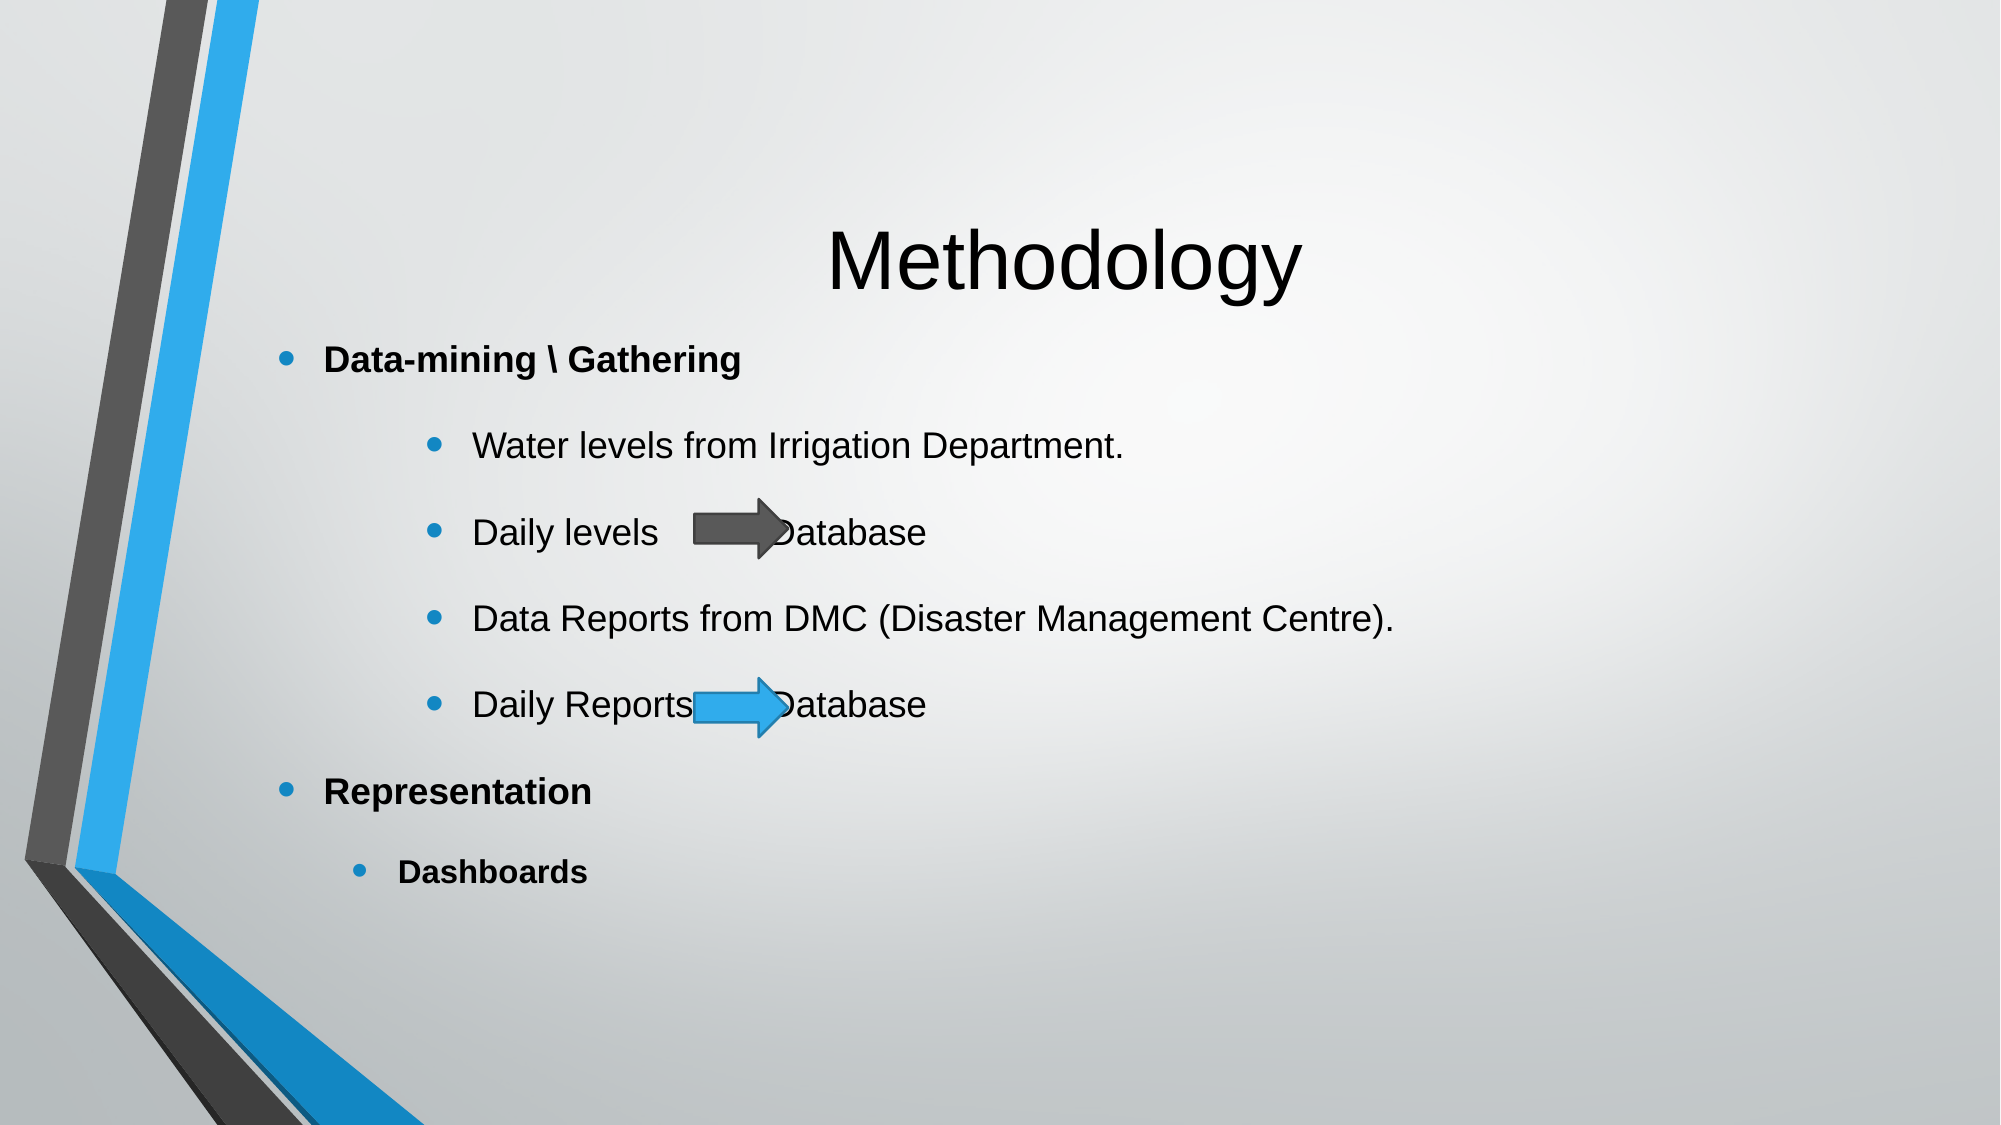

# Methodology
Data-mining \ Gathering
Water levels from Irrigation Department.
Daily levels 		Database
Data Reports from DMC (Disaster Management Centre).
Daily Reports 		Database
Representation
Dashboards